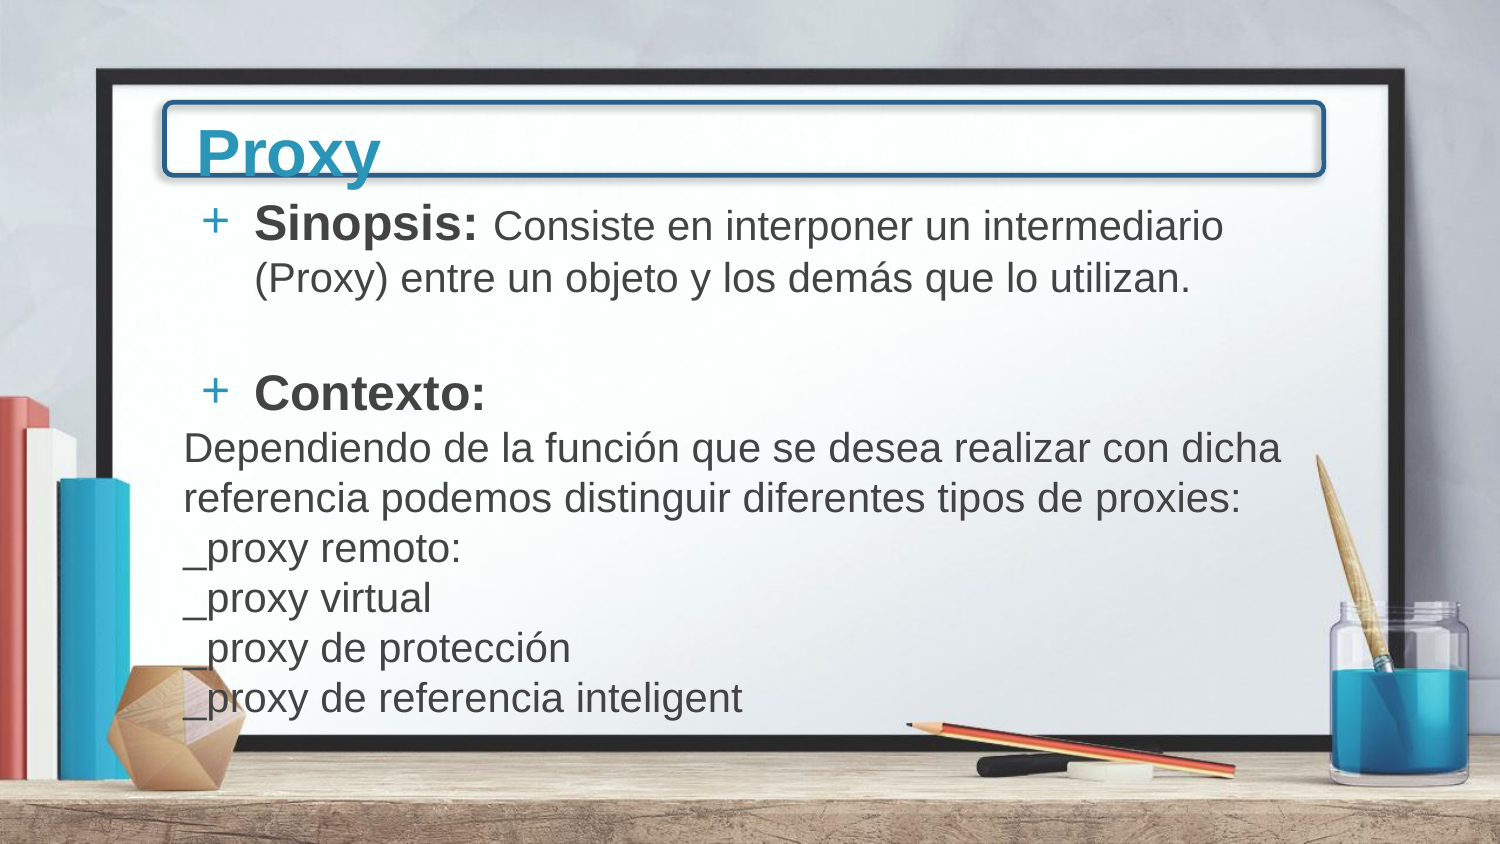

Proxy
Sinopsis: Consiste en interponer un intermediario (Proxy) entre un objeto y los demás que lo utilizan.

Contexto:
Dependiendo de la función que se desea realizar con dicha referencia podemos distinguir diferentes tipos de proxies:
_proxy remoto:
_proxy virtual
_proxy de protección
_proxy de referencia inteligent